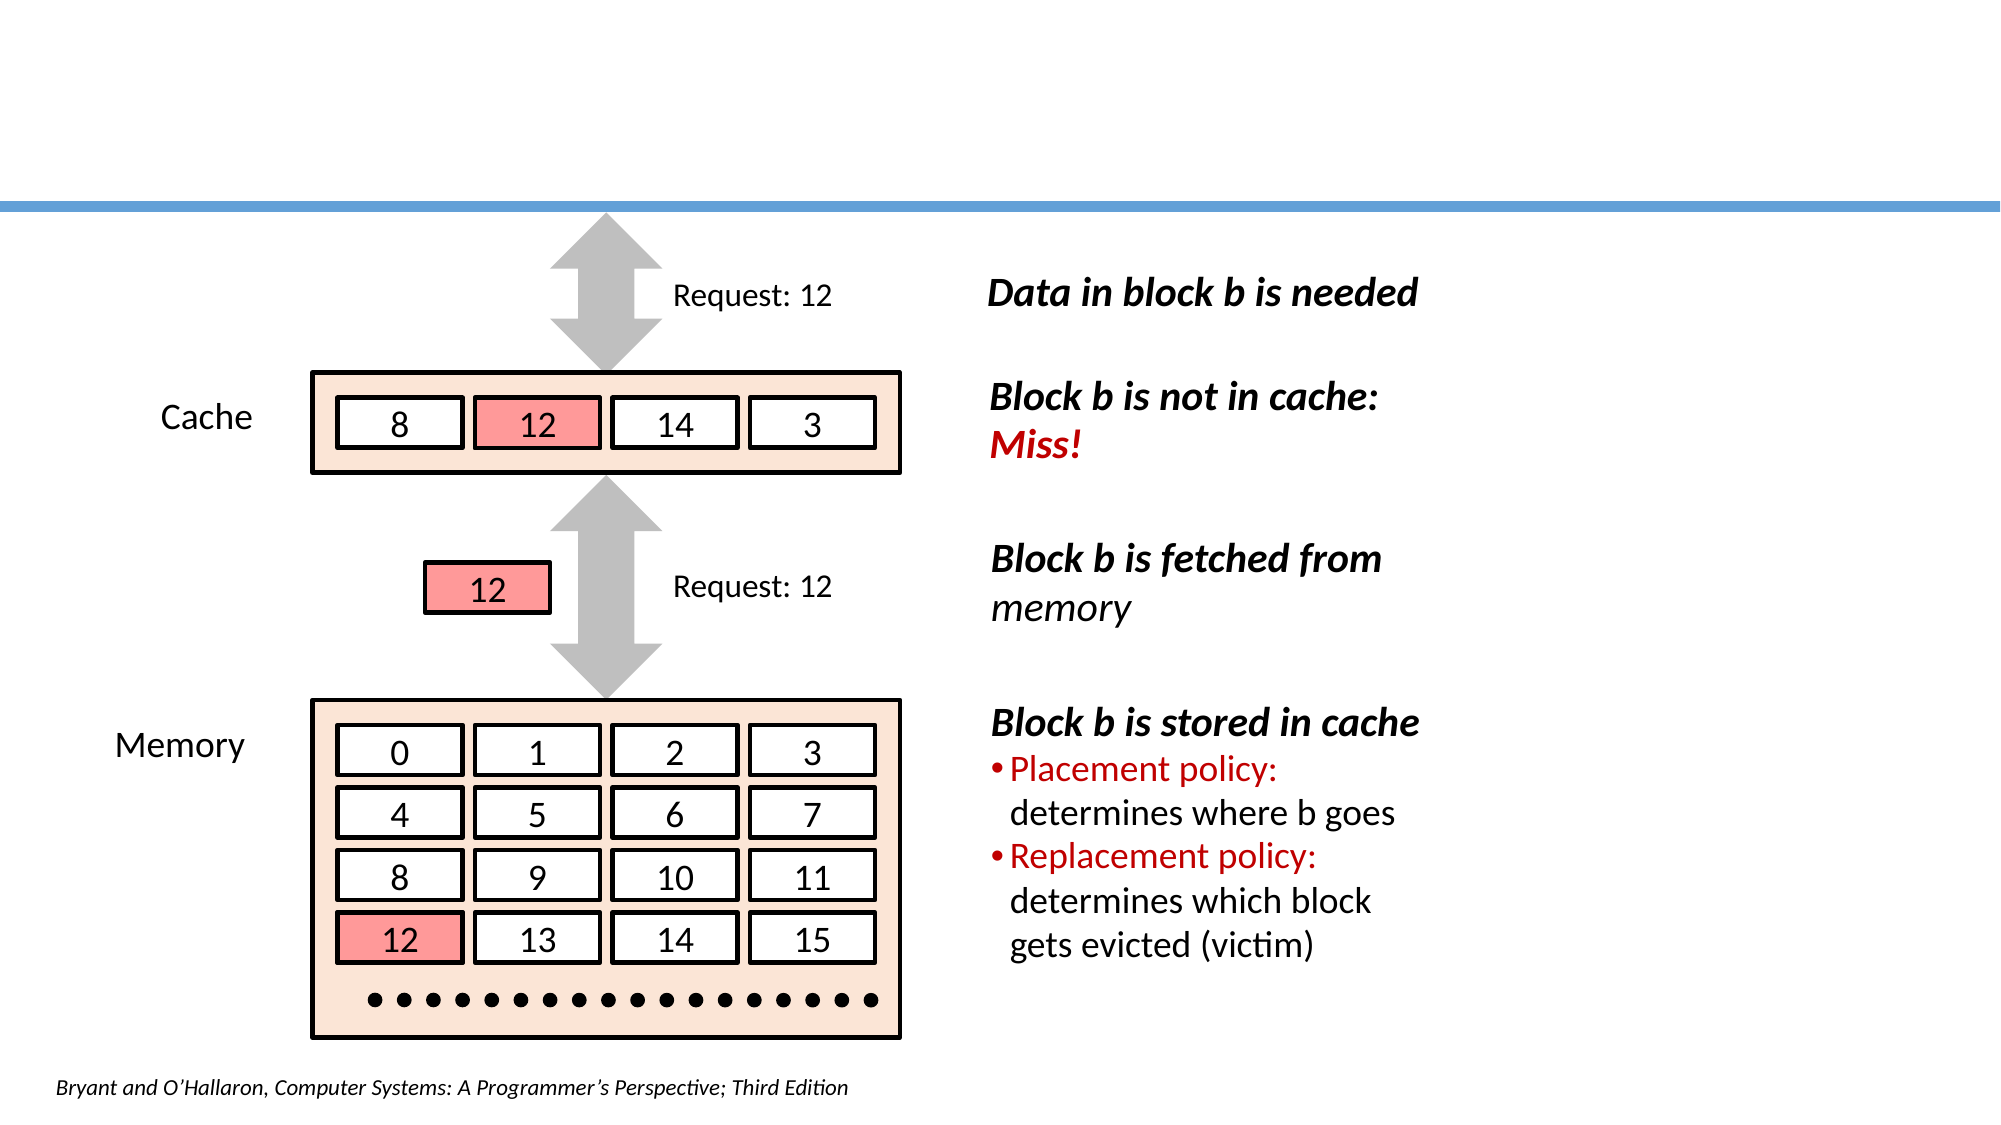

#

Data in block b is needed
Request: 12
Block b is not in cache:
Miss!

Cache
8
9
14
3
12

Block b is fetched from
memory
Request: 12
12
Block b is stored in cache
Placement policy:
determines where b goes
Replacement policy:
determines which block
gets evicted (victim)

Memory
0
1
2
3
4
5
6
7
8
9
10
11
12
12
13
14
15
77
Bryant and O’Hallaron, Computer Systems: A Programmer’s Perspective; Third Edition